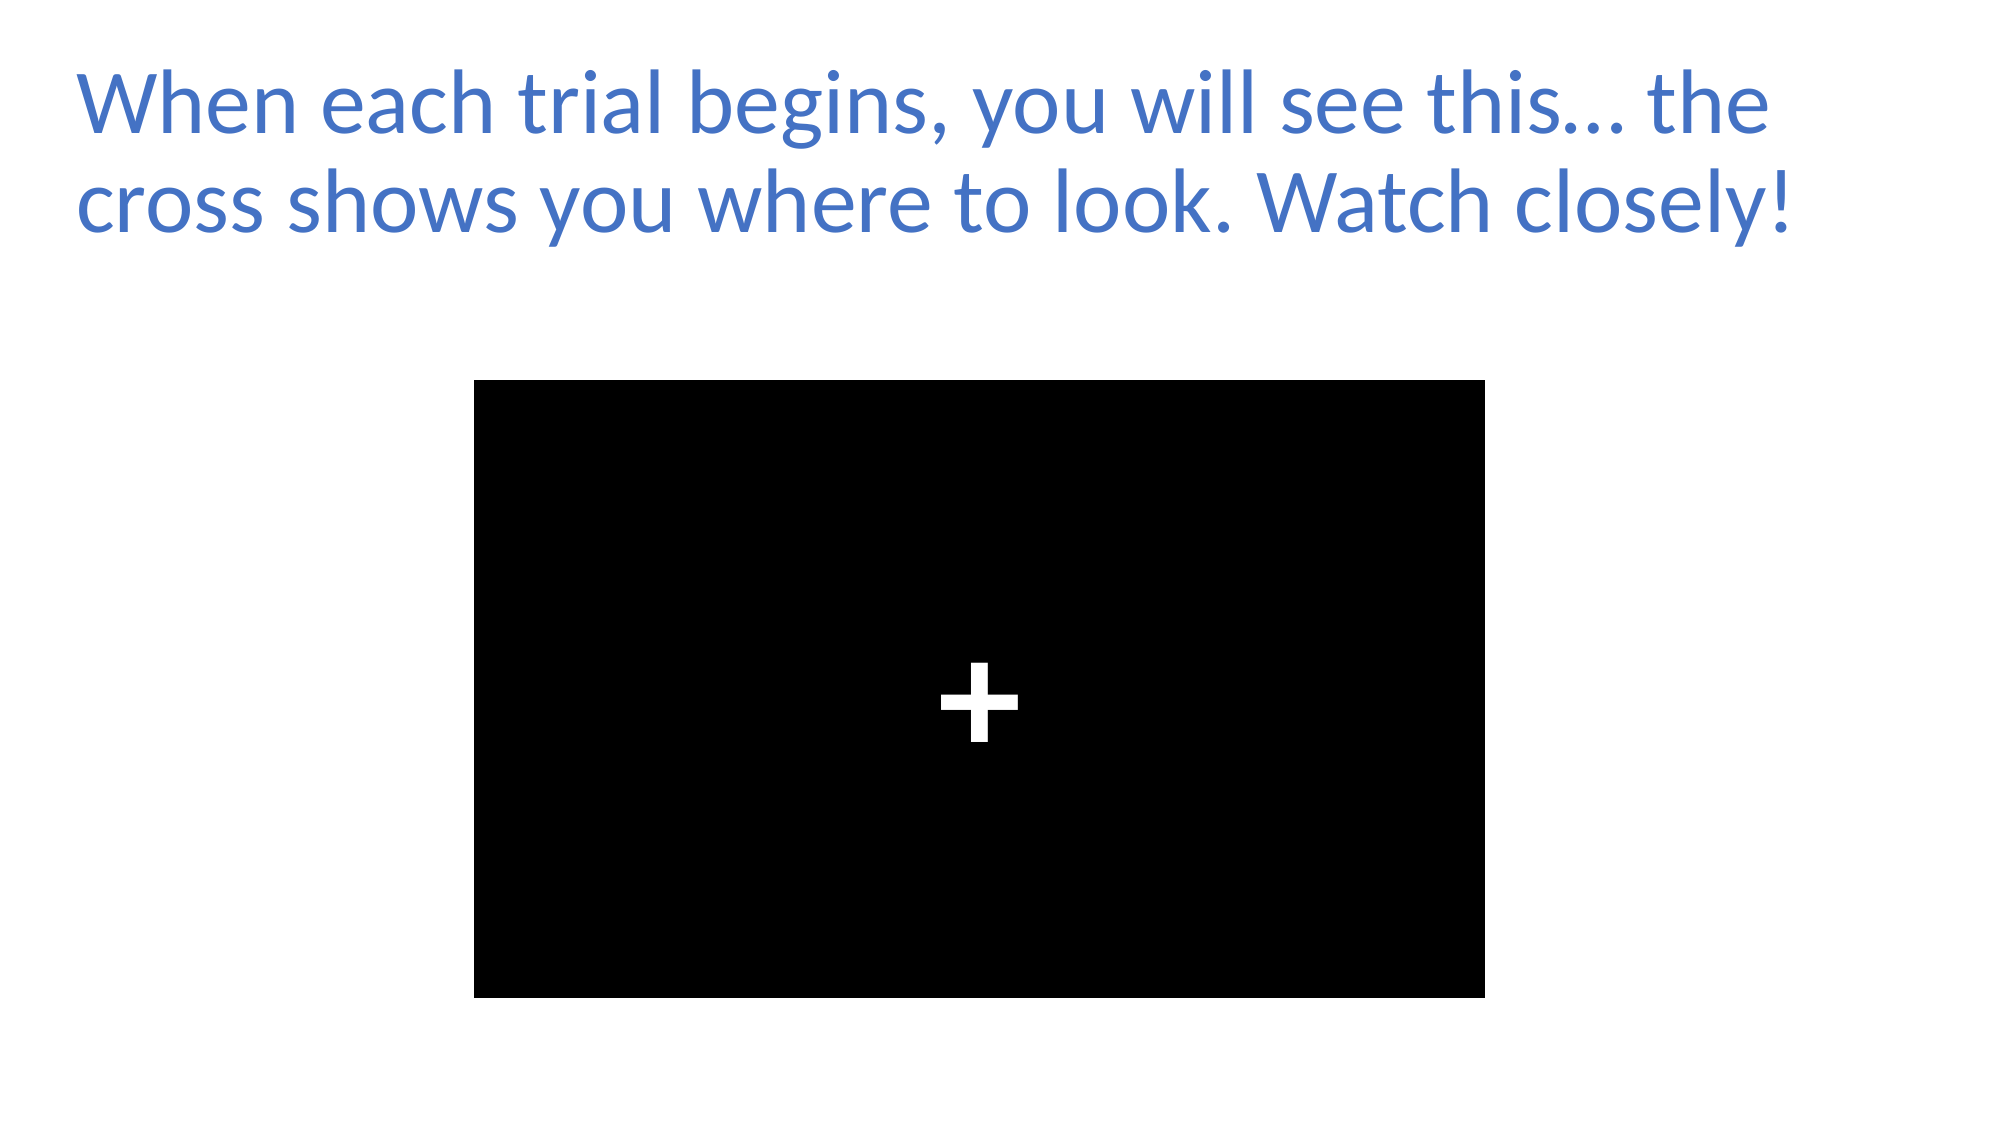

# When each trial begins, you will see this… the cross shows you where to look. Watch closely!
+